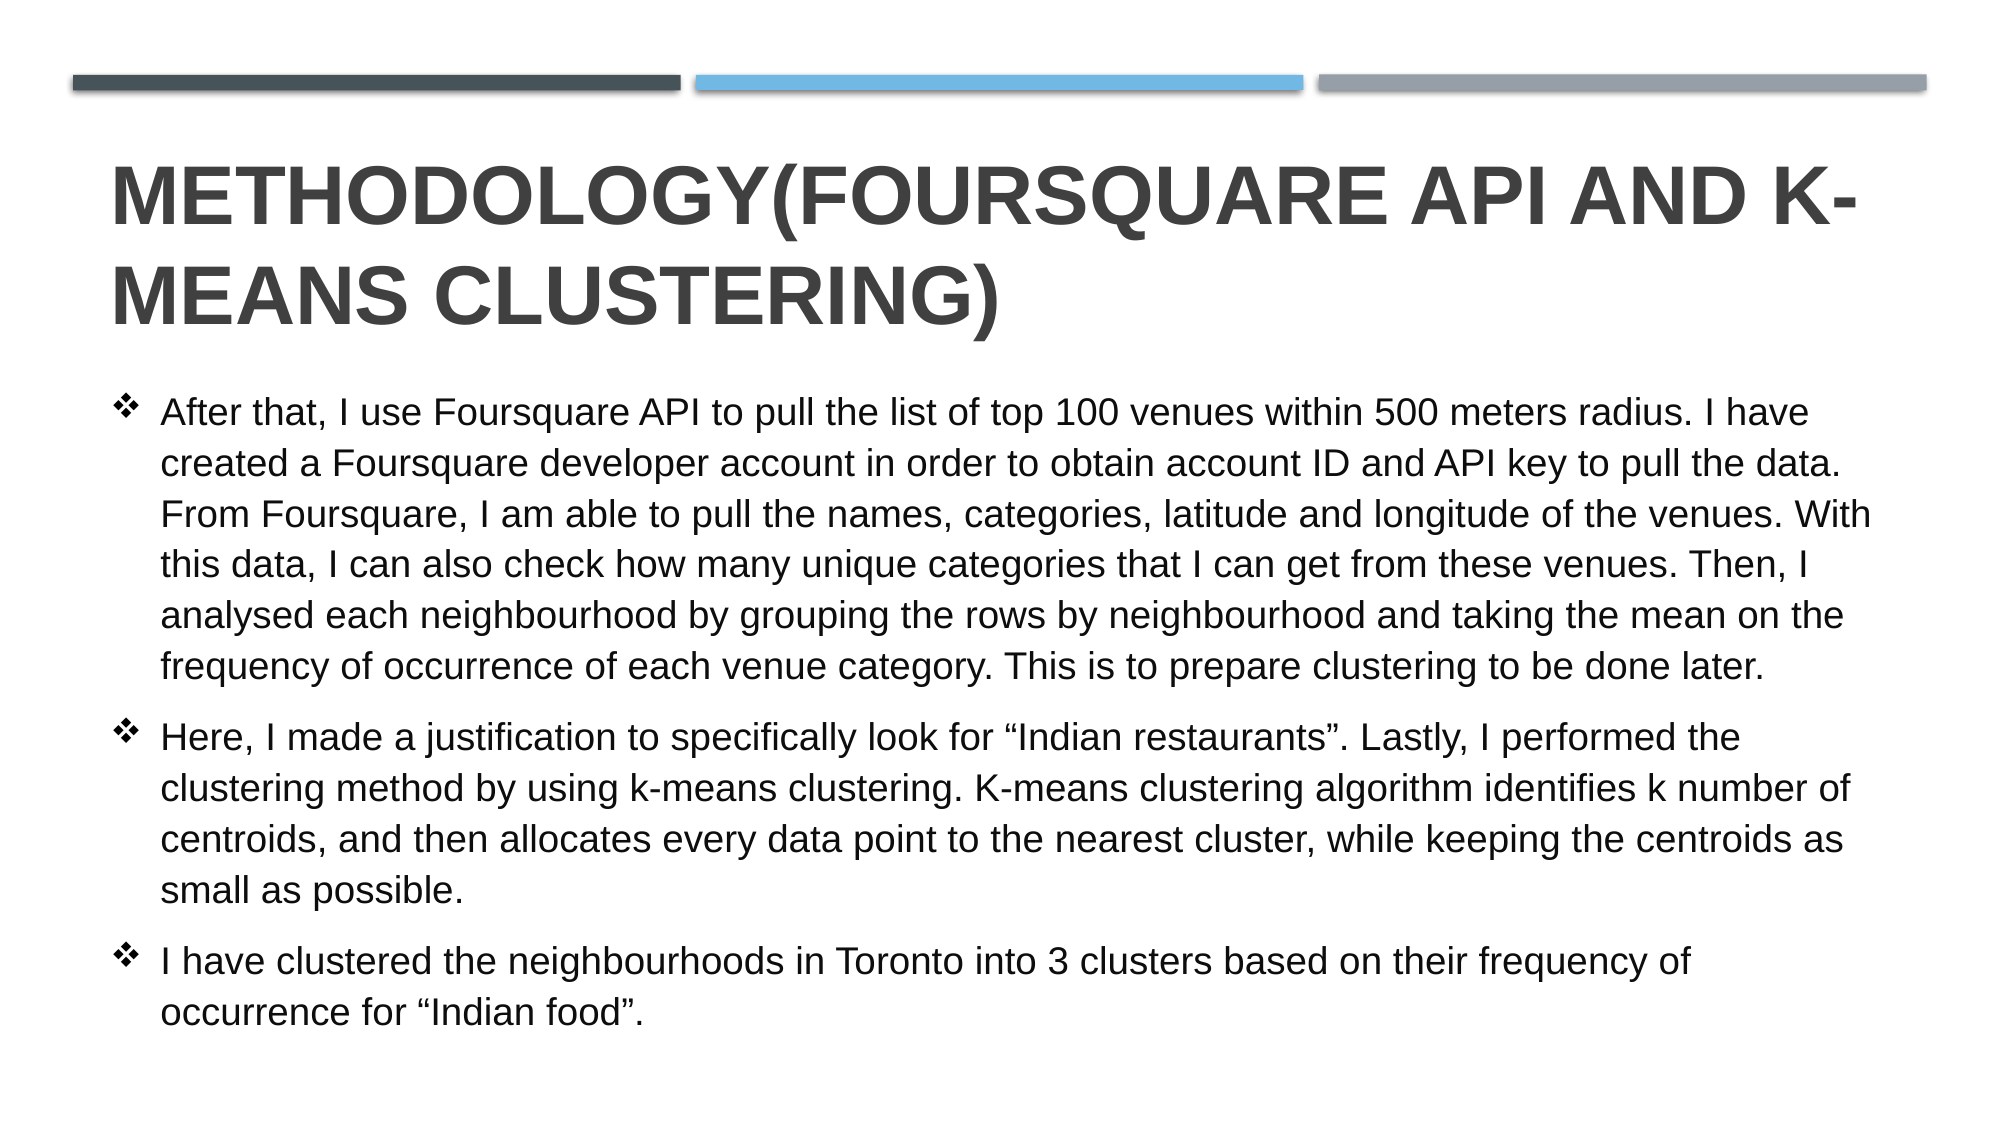

# Methodology(Foursquare api and k-means clustering)
After that, I use Foursquare API to pull the list of top 100 venues within 500 meters radius. I have created a Foursquare developer account in order to obtain account ID and API key to pull the data. From Foursquare, I am able to pull the names, categories, latitude and longitude of the venues. With this data, I can also check how many unique categories that I can get from these venues. Then, I analysed each neighbourhood by grouping the rows by neighbourhood and taking the mean on the frequency of occurrence of each venue category. This is to prepare clustering to be done later.
Here, I made a justification to specifically look for “Indian restaurants”. Lastly, I performed the clustering method by using k-means clustering. K-means clustering algorithm identifies k number of centroids, and then allocates every data point to the nearest cluster, while keeping the centroids as small as possible.
I have clustered the neighbourhoods in Toronto into 3 clusters based on their frequency of occurrence for “Indian food”.